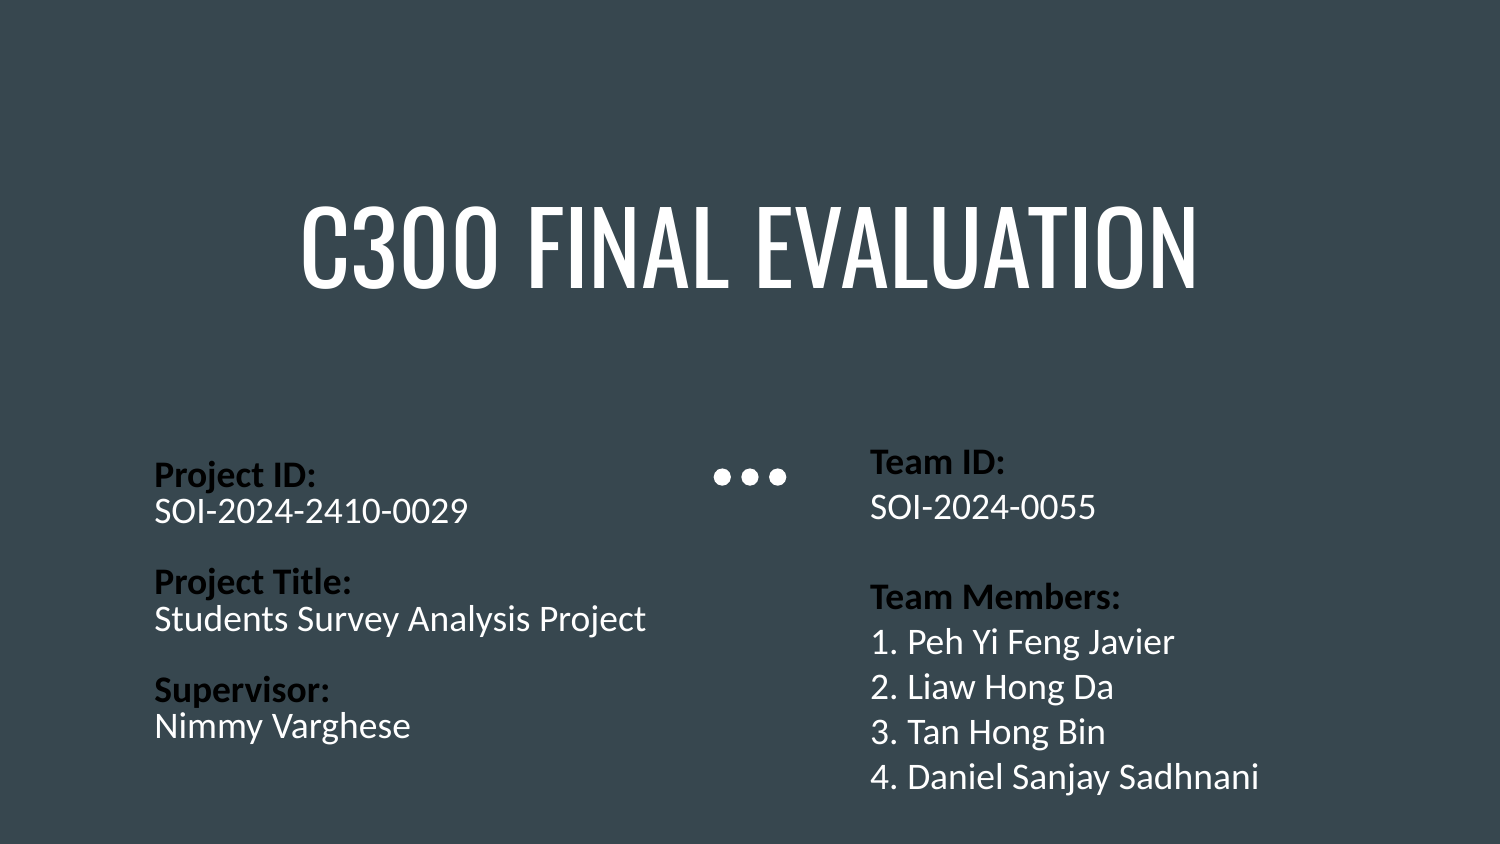

# C300 FINAL EVALUATION

Team ID:
SOI-2024-0055

Team Members:
1. Peh Yi Feng Javier
2. Liaw Hong Da
3. Tan Hong Bin
4. Daniel Sanjay Sadhnani
Project ID:
SOI-2024-2410-0029

Project Title:
Students Survey Analysis Project

Supervisor:
Nimmy Varghese